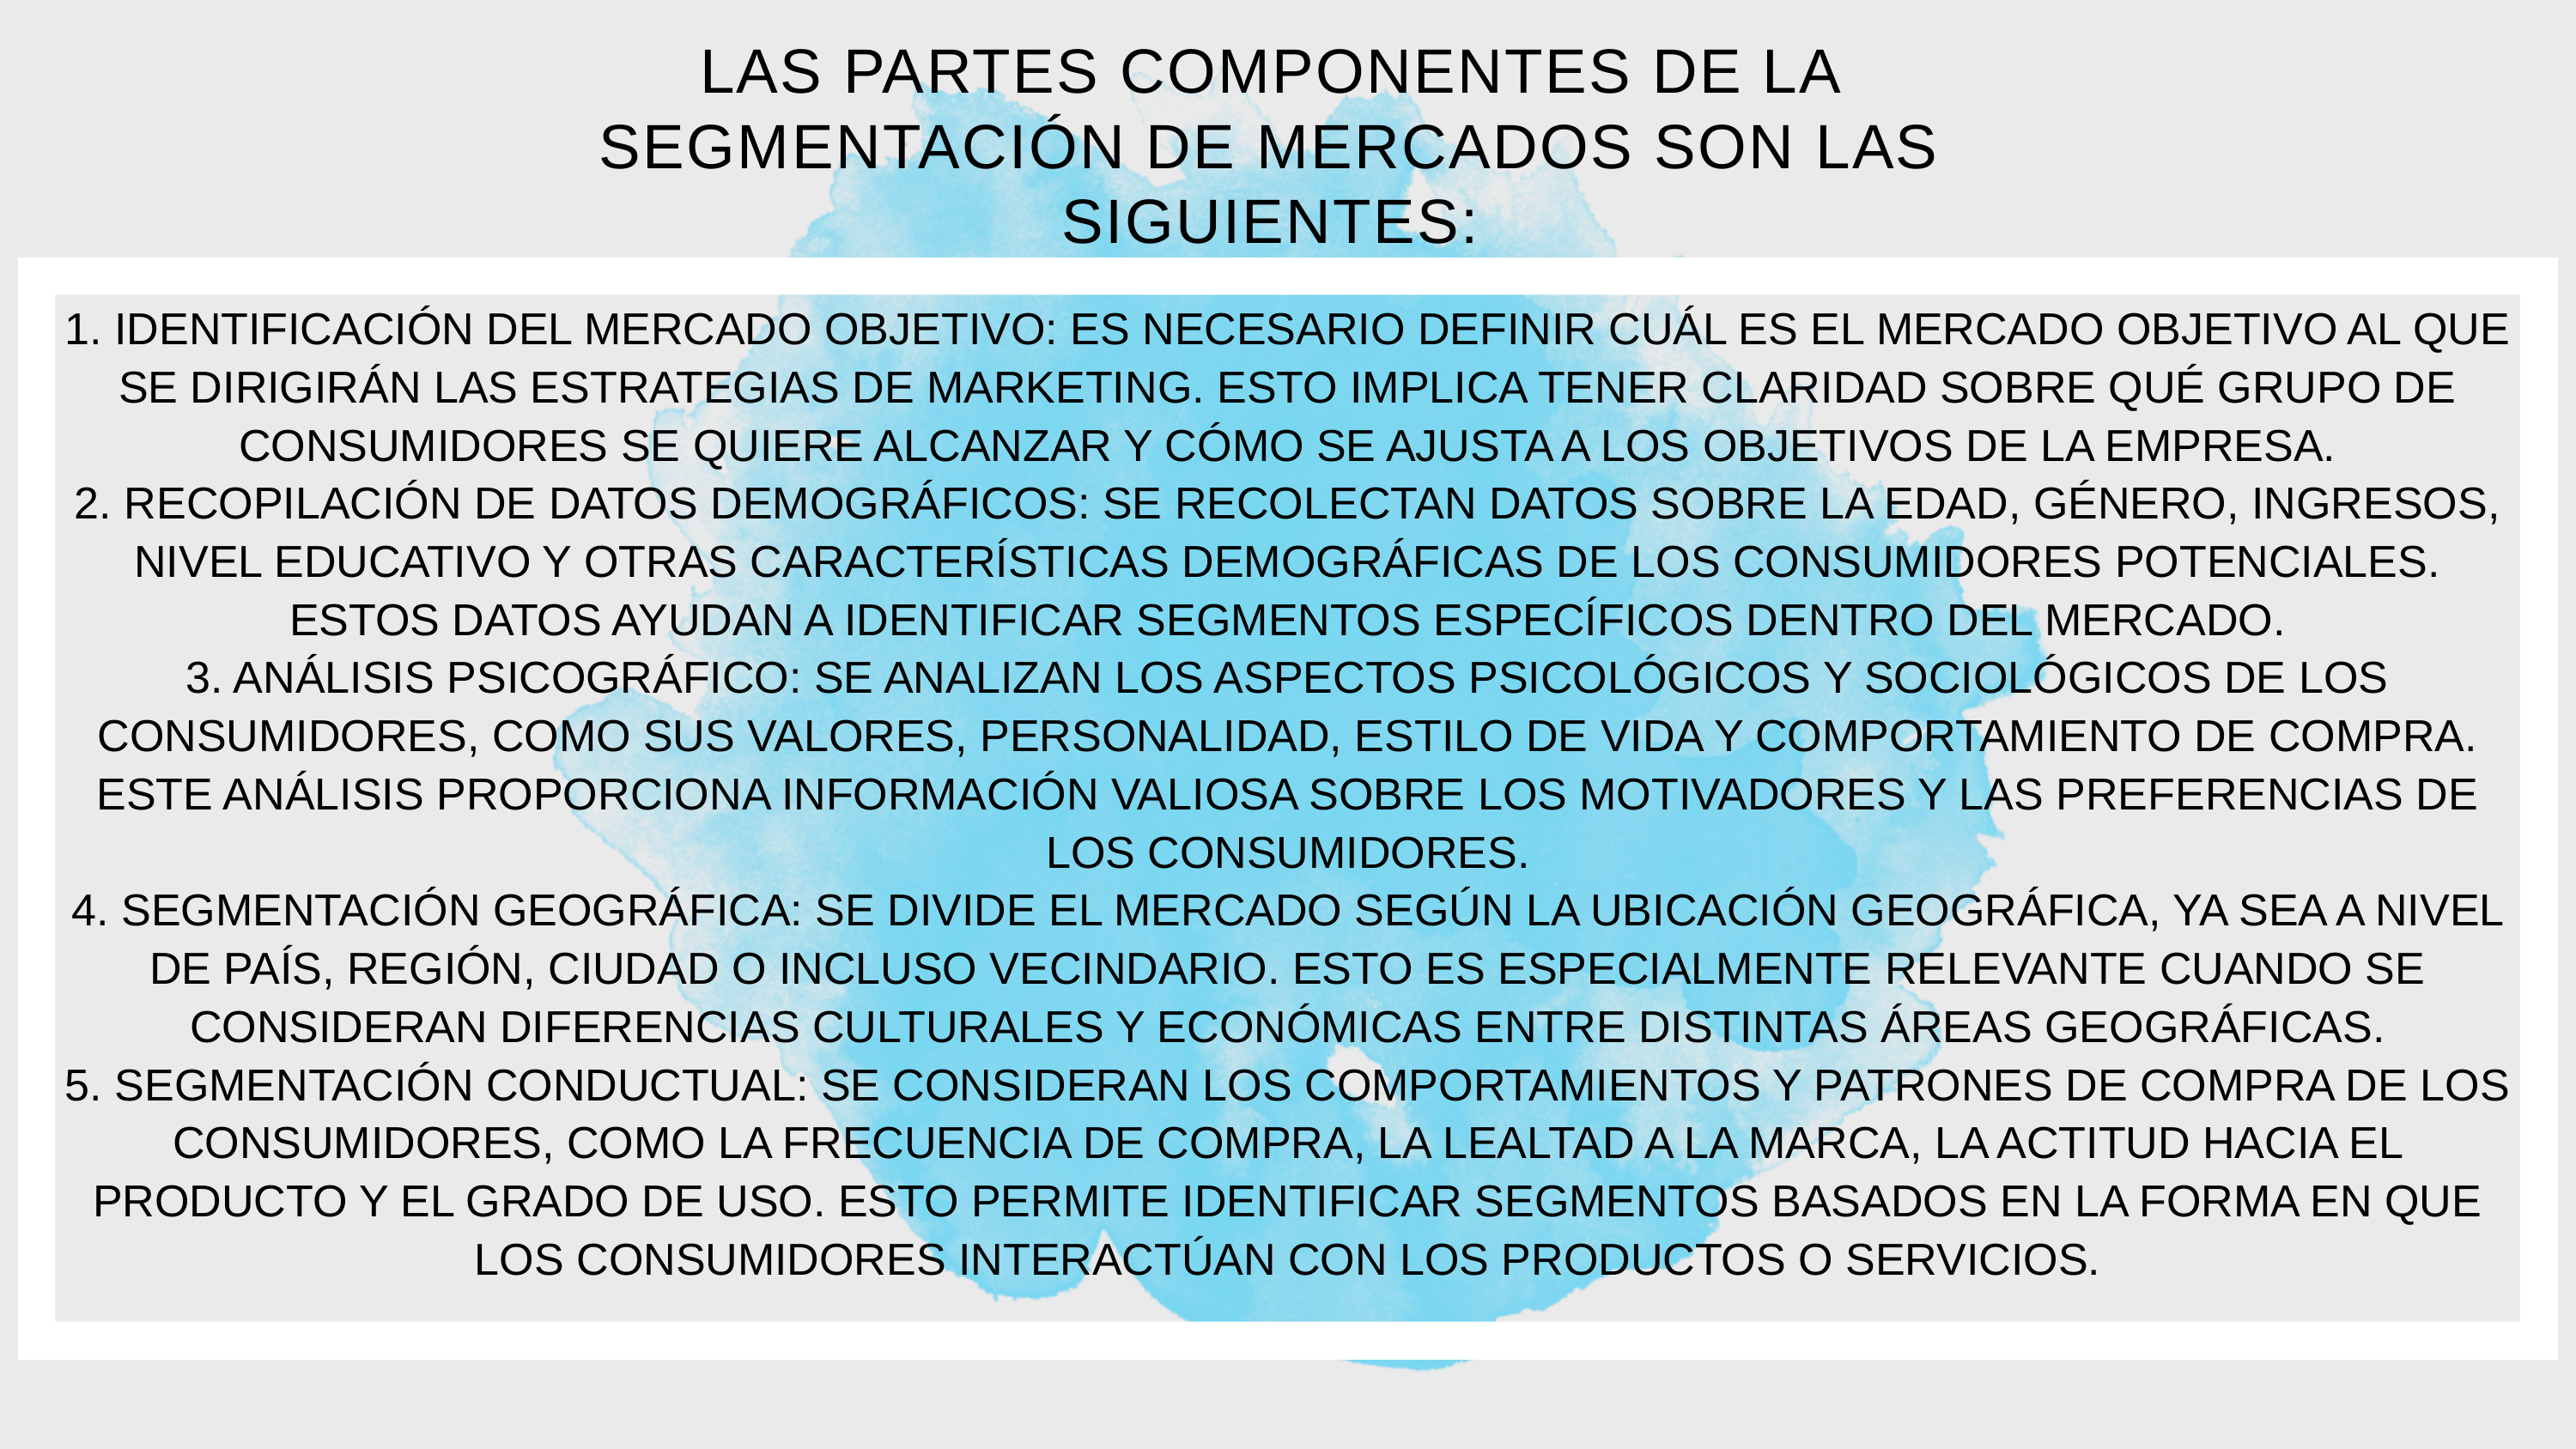

LAS PARTES COMPONENTES DE LA SEGMENTACIÓN DE MERCADOS SON LAS SIGUIENTES:

1. IDENTIFICACIÓN DEL MERCADO OBJETIVO: ES NECESARIO DEFINIR CUÁL ES EL MERCADO OBJETIVO AL QUE SE DIRIGIRÁN LAS ESTRATEGIAS DE MARKETING. ESTO IMPLICA TENER CLARIDAD SOBRE QUÉ GRUPO DE CONSUMIDORES SE QUIERE ALCANZAR Y CÓMO SE AJUSTA A LOS OBJETIVOS DE LA EMPRESA.
2. RECOPILACIÓN DE DATOS DEMOGRÁFICOS: SE RECOLECTAN DATOS SOBRE LA EDAD, GÉNERO, INGRESOS, NIVEL EDUCATIVO Y OTRAS CARACTERÍSTICAS DEMOGRÁFICAS DE LOS CONSUMIDORES POTENCIALES. ESTOS DATOS AYUDAN A IDENTIFICAR SEGMENTOS ESPECÍFICOS DENTRO DEL MERCADO.
3. ANÁLISIS PSICOGRÁFICO: SE ANALIZAN LOS ASPECTOS PSICOLÓGICOS Y SOCIOLÓGICOS DE LOS CONSUMIDORES, COMO SUS VALORES, PERSONALIDAD, ESTILO DE VIDA Y COMPORTAMIENTO DE COMPRA. ESTE ANÁLISIS PROPORCIONA INFORMACIÓN VALIOSA SOBRE LOS MOTIVADORES Y LAS PREFERENCIAS DE LOS CONSUMIDORES.
4. SEGMENTACIÓN GEOGRÁFICA: SE DIVIDE EL MERCADO SEGÚN LA UBICACIÓN GEOGRÁFICA, YA SEA A NIVEL DE PAÍS, REGIÓN, CIUDAD O INCLUSO VECINDARIO. ESTO ES ESPECIALMENTE RELEVANTE CUANDO SE CONSIDERAN DIFERENCIAS CULTURALES Y ECONÓMICAS ENTRE DISTINTAS ÁREAS GEOGRÁFICAS.
5. SEGMENTACIÓN CONDUCTUAL: SE CONSIDERAN LOS COMPORTAMIENTOS Y PATRONES DE COMPRA DE LOS CONSUMIDORES, COMO LA FRECUENCIA DE COMPRA, LA LEALTAD A LA MARCA, LA ACTITUD HACIA EL PRODUCTO Y EL GRADO DE USO. ESTO PERMITE IDENTIFICAR SEGMENTOS BASADOS EN LA FORMA EN QUE LOS CONSUMIDORES INTERACTÚAN CON LOS PRODUCTOS O SERVICIOS.